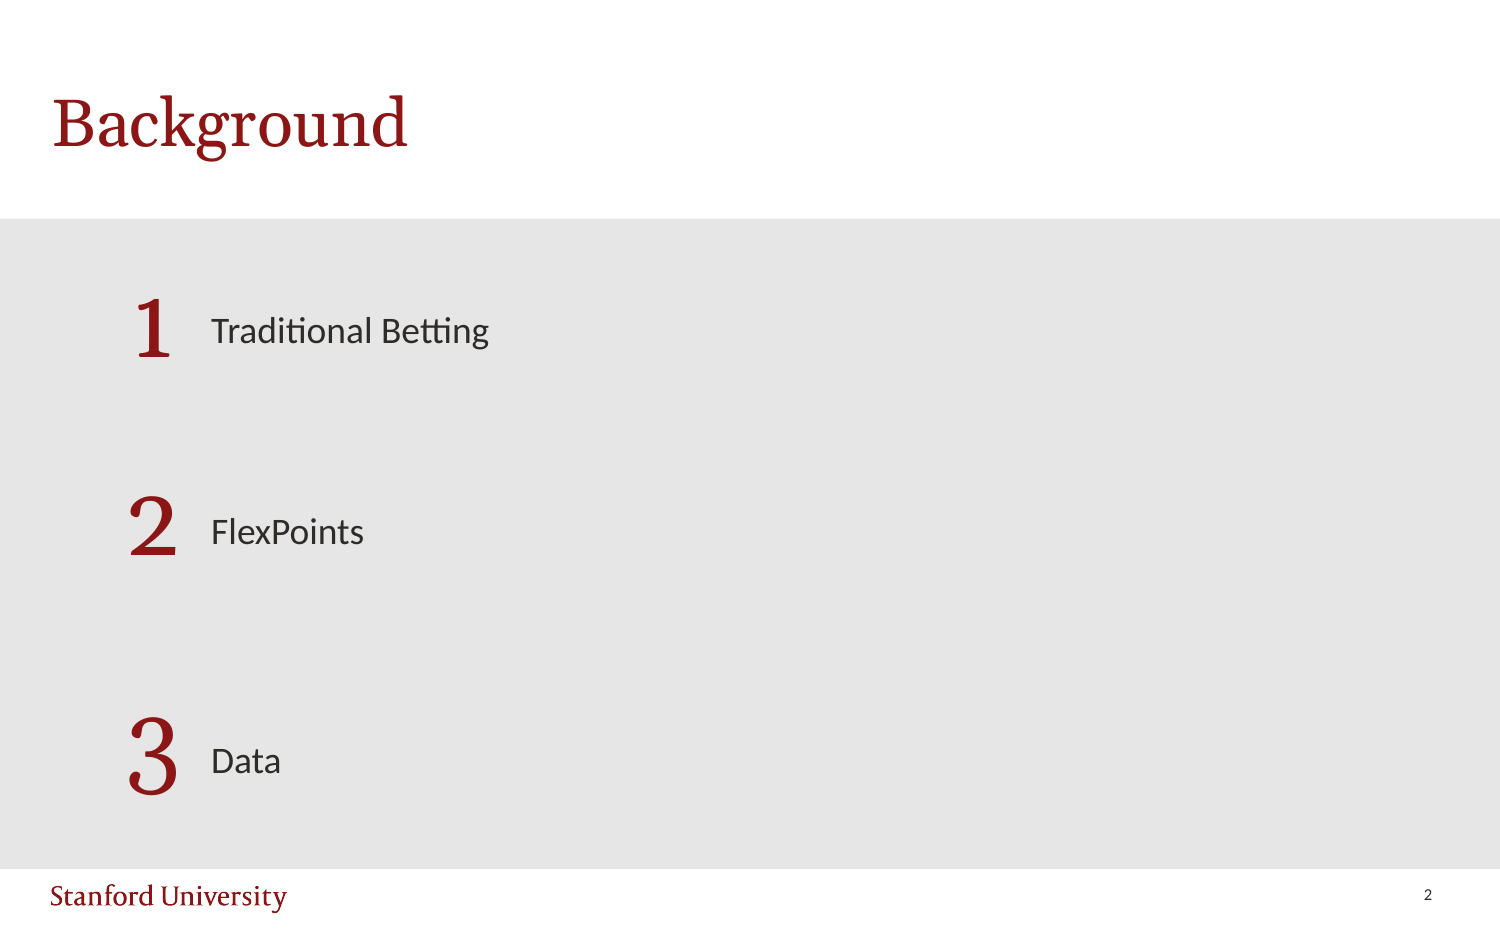

# Background
Traditional Betting
FlexPoints

Data

2